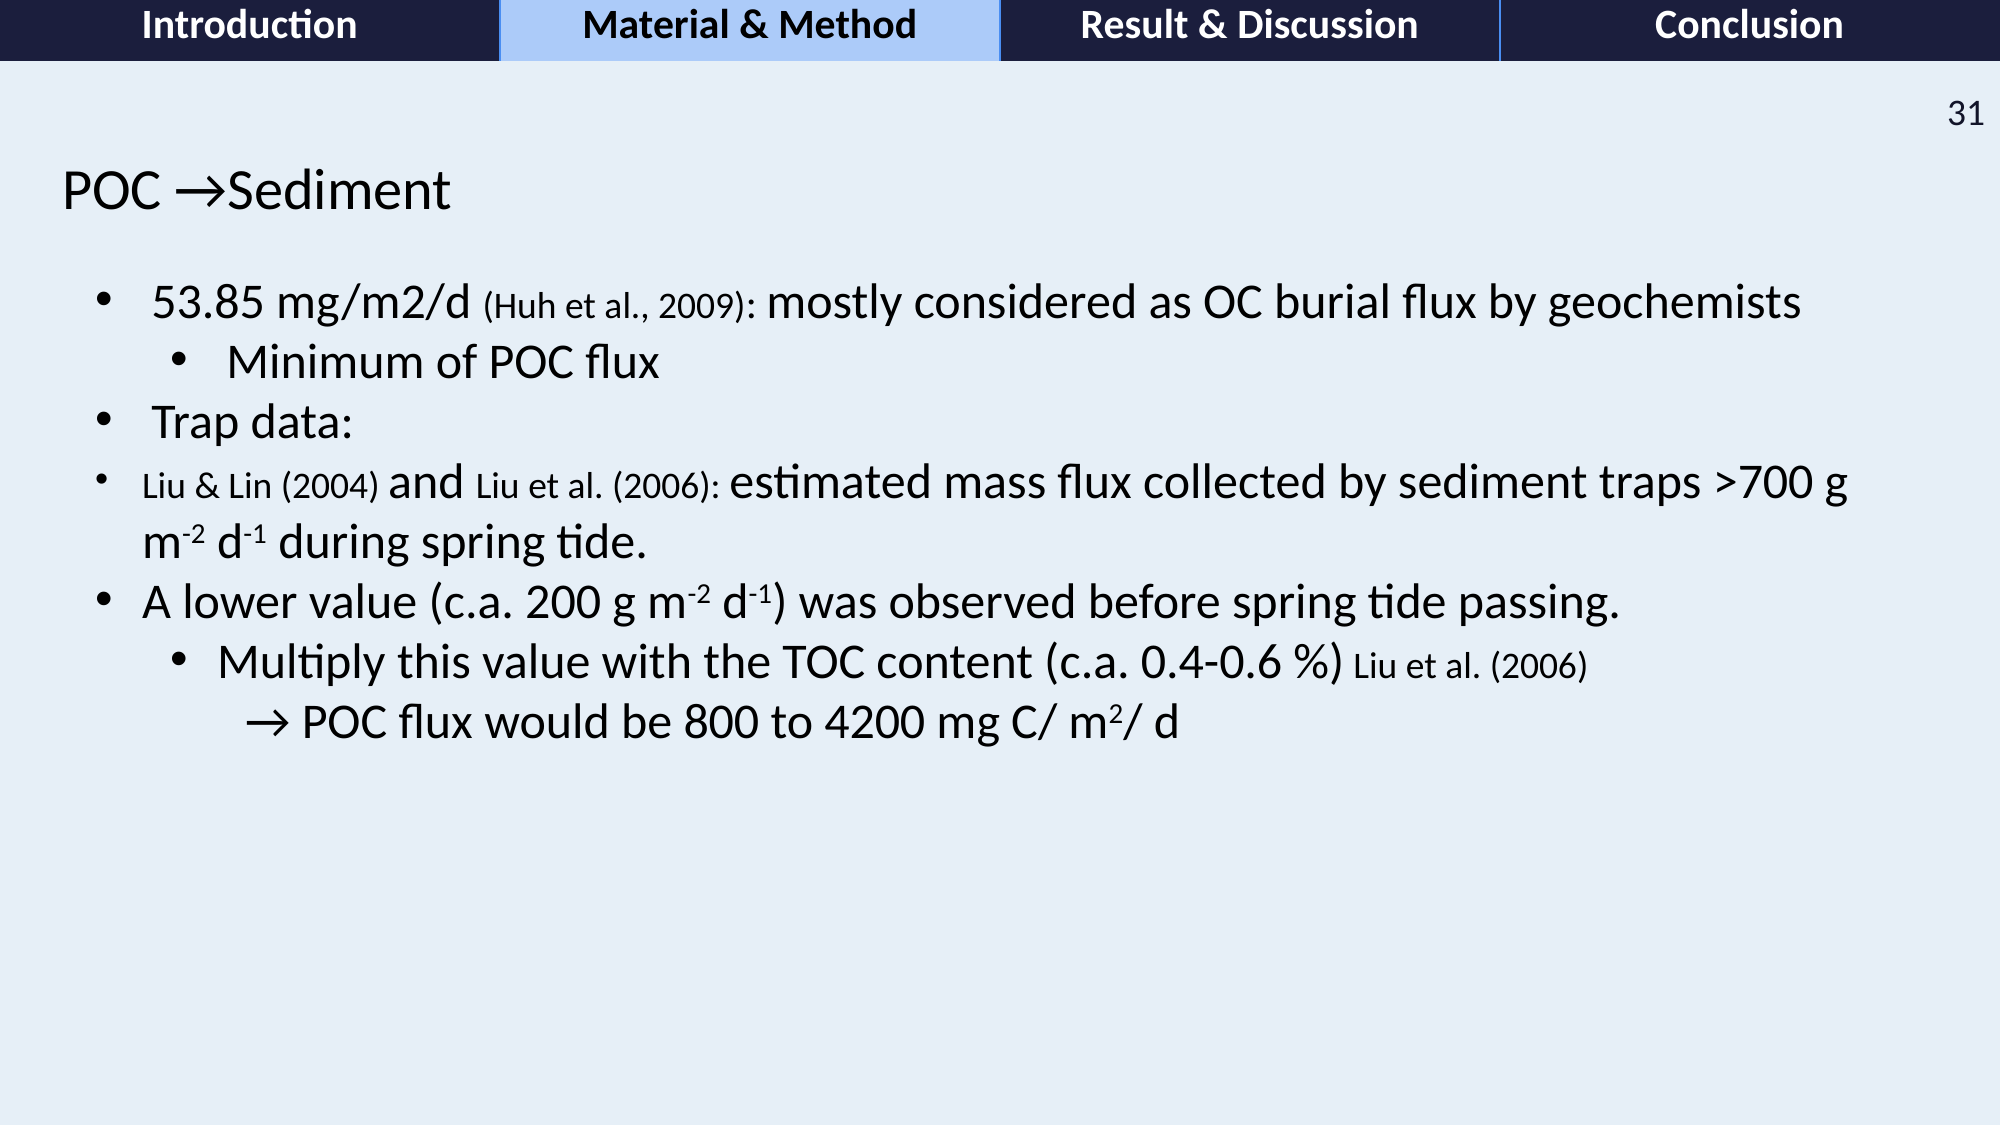

POC →Sediment
53.85 mg/m2/d (Huh et al., 2009): mostly considered as OC burial flux by geochemists
Minimum of POC flux
Trap data:
Liu & Lin (2004) and Liu et al. (2006): estimated mass flux collected by sediment traps >700 g m-2 d-1 during spring tide.
A lower value (c.a. 200 g m-2 d-1) was observed before spring tide passing.
Multiply this value with the TOC content (c.a. 0.4-0.6 %) Liu et al. (2006)
→ POC flux would be 800 to 4200 mg C/ m2/ d